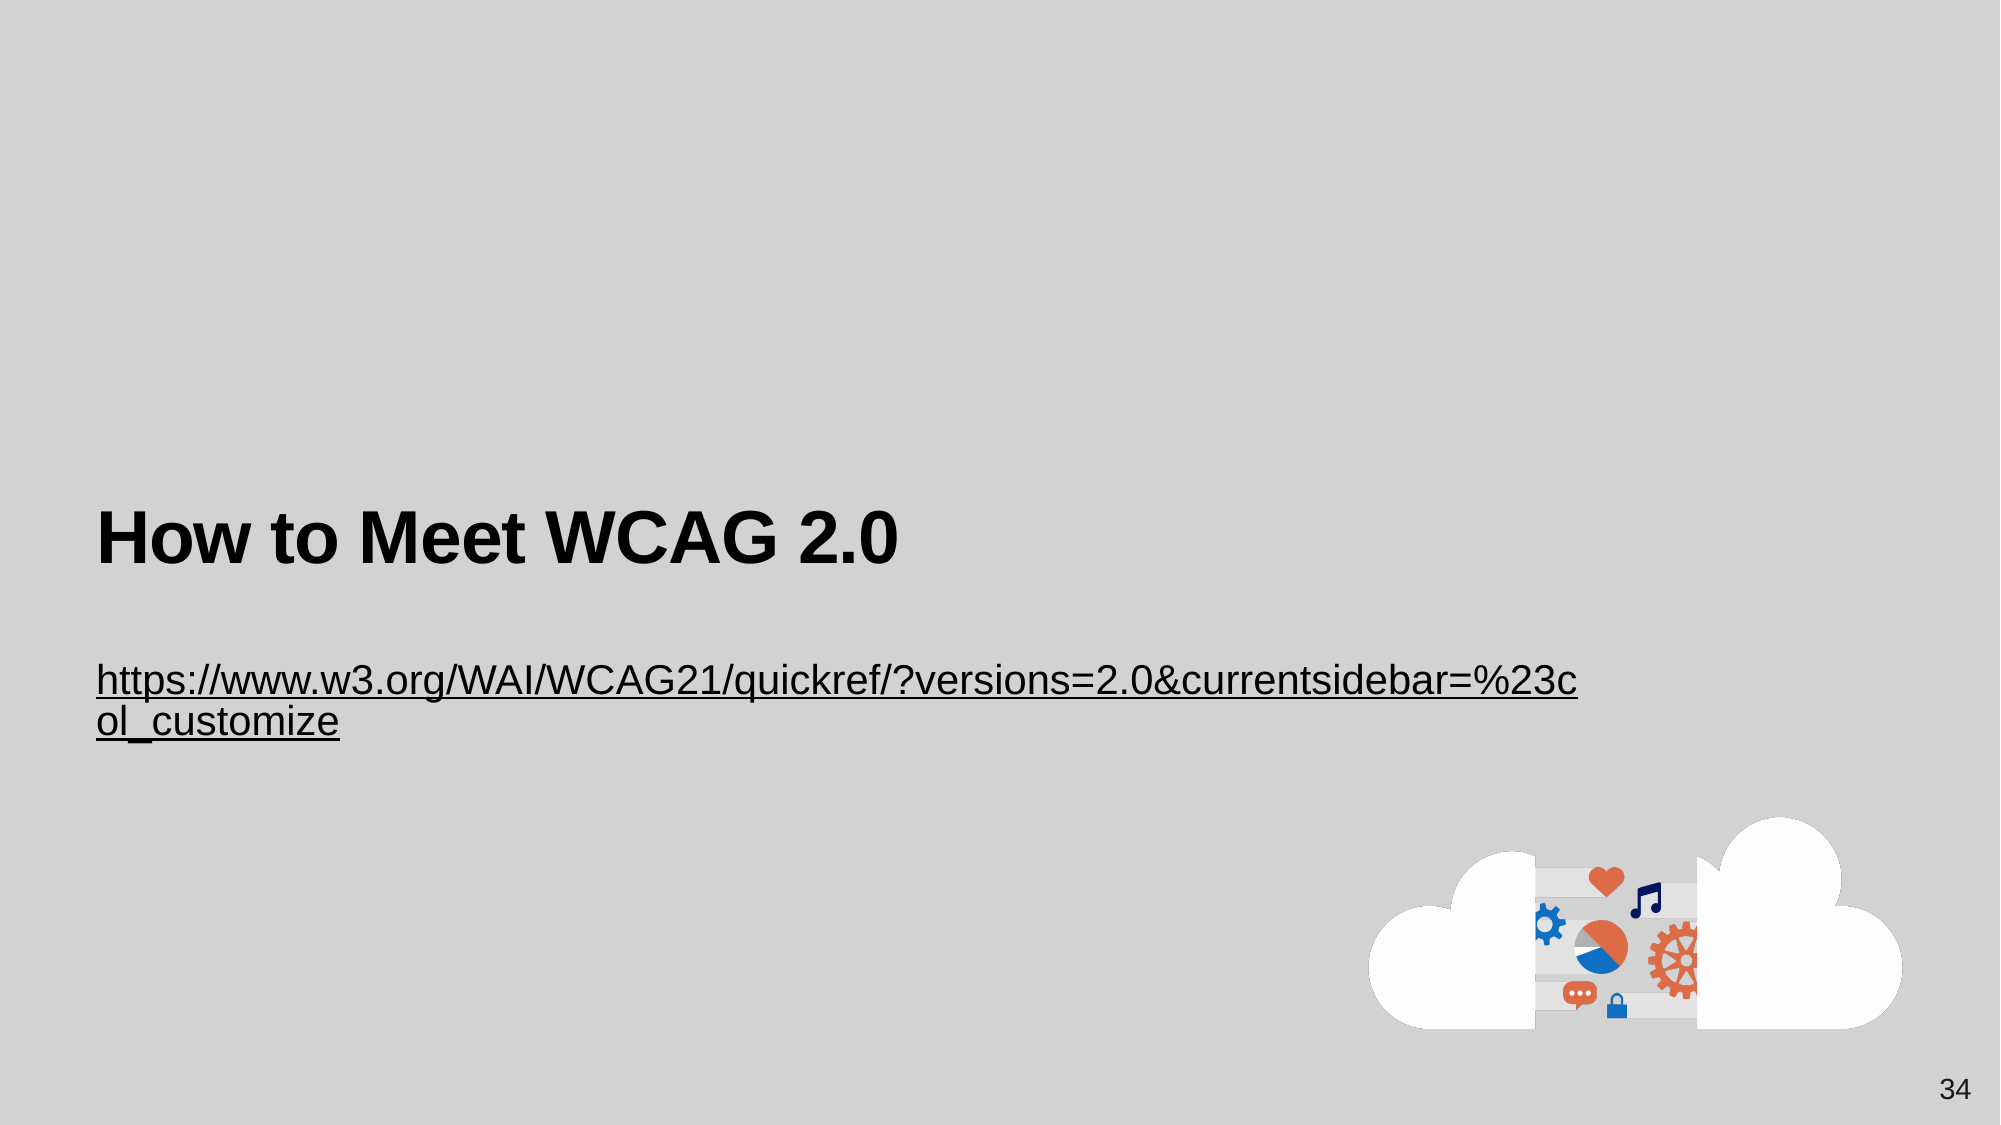

# How to Meet WCAG 2.0
https://www.w3.org/WAI/WCAG21/quickref/?versions=2.0&currentsidebar=%23col_customize
34